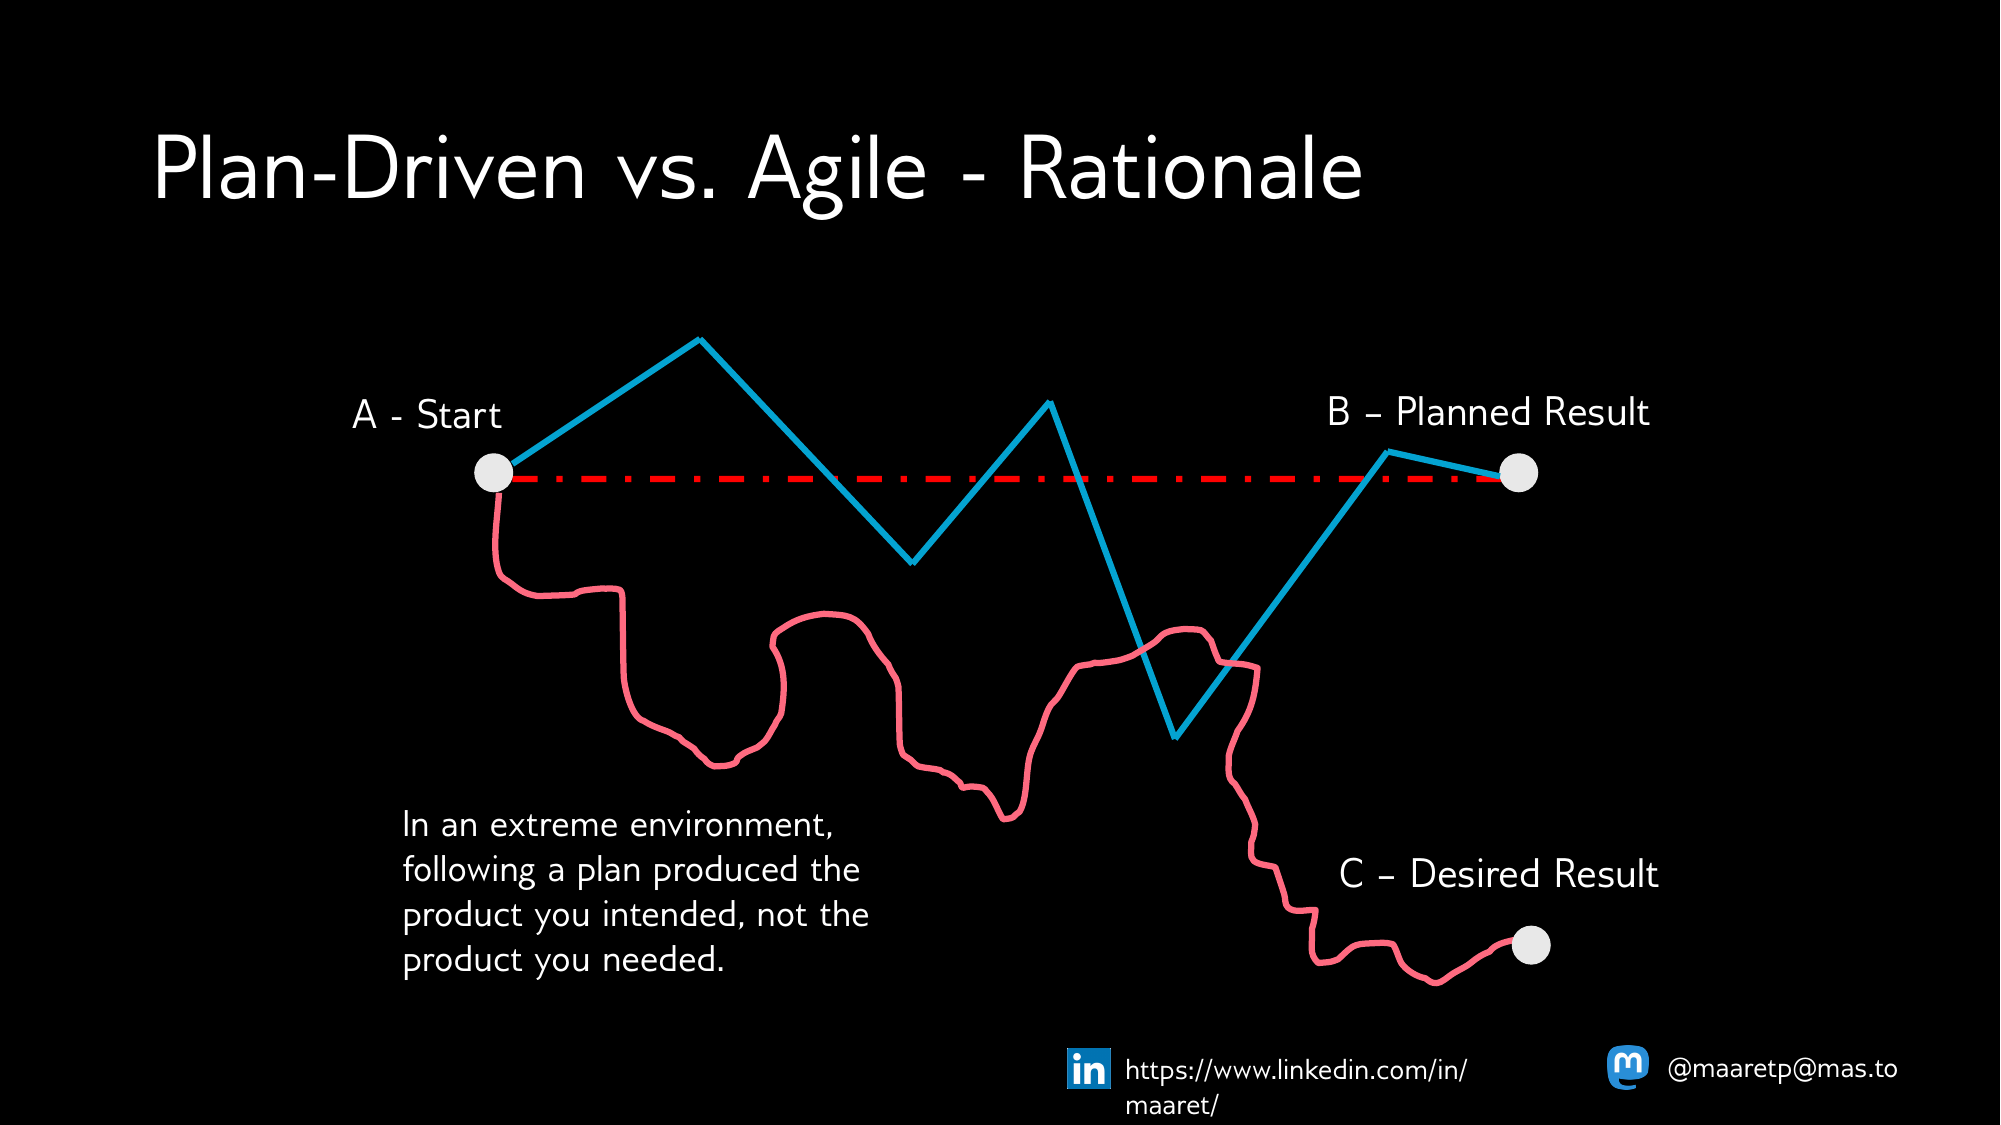

# Plan-Driven vs. Agile - Rationale

B – Planned Result
A - Start

In an extreme environment, following a plan produced the product you intended, not the product you needed.
C – Desired Result